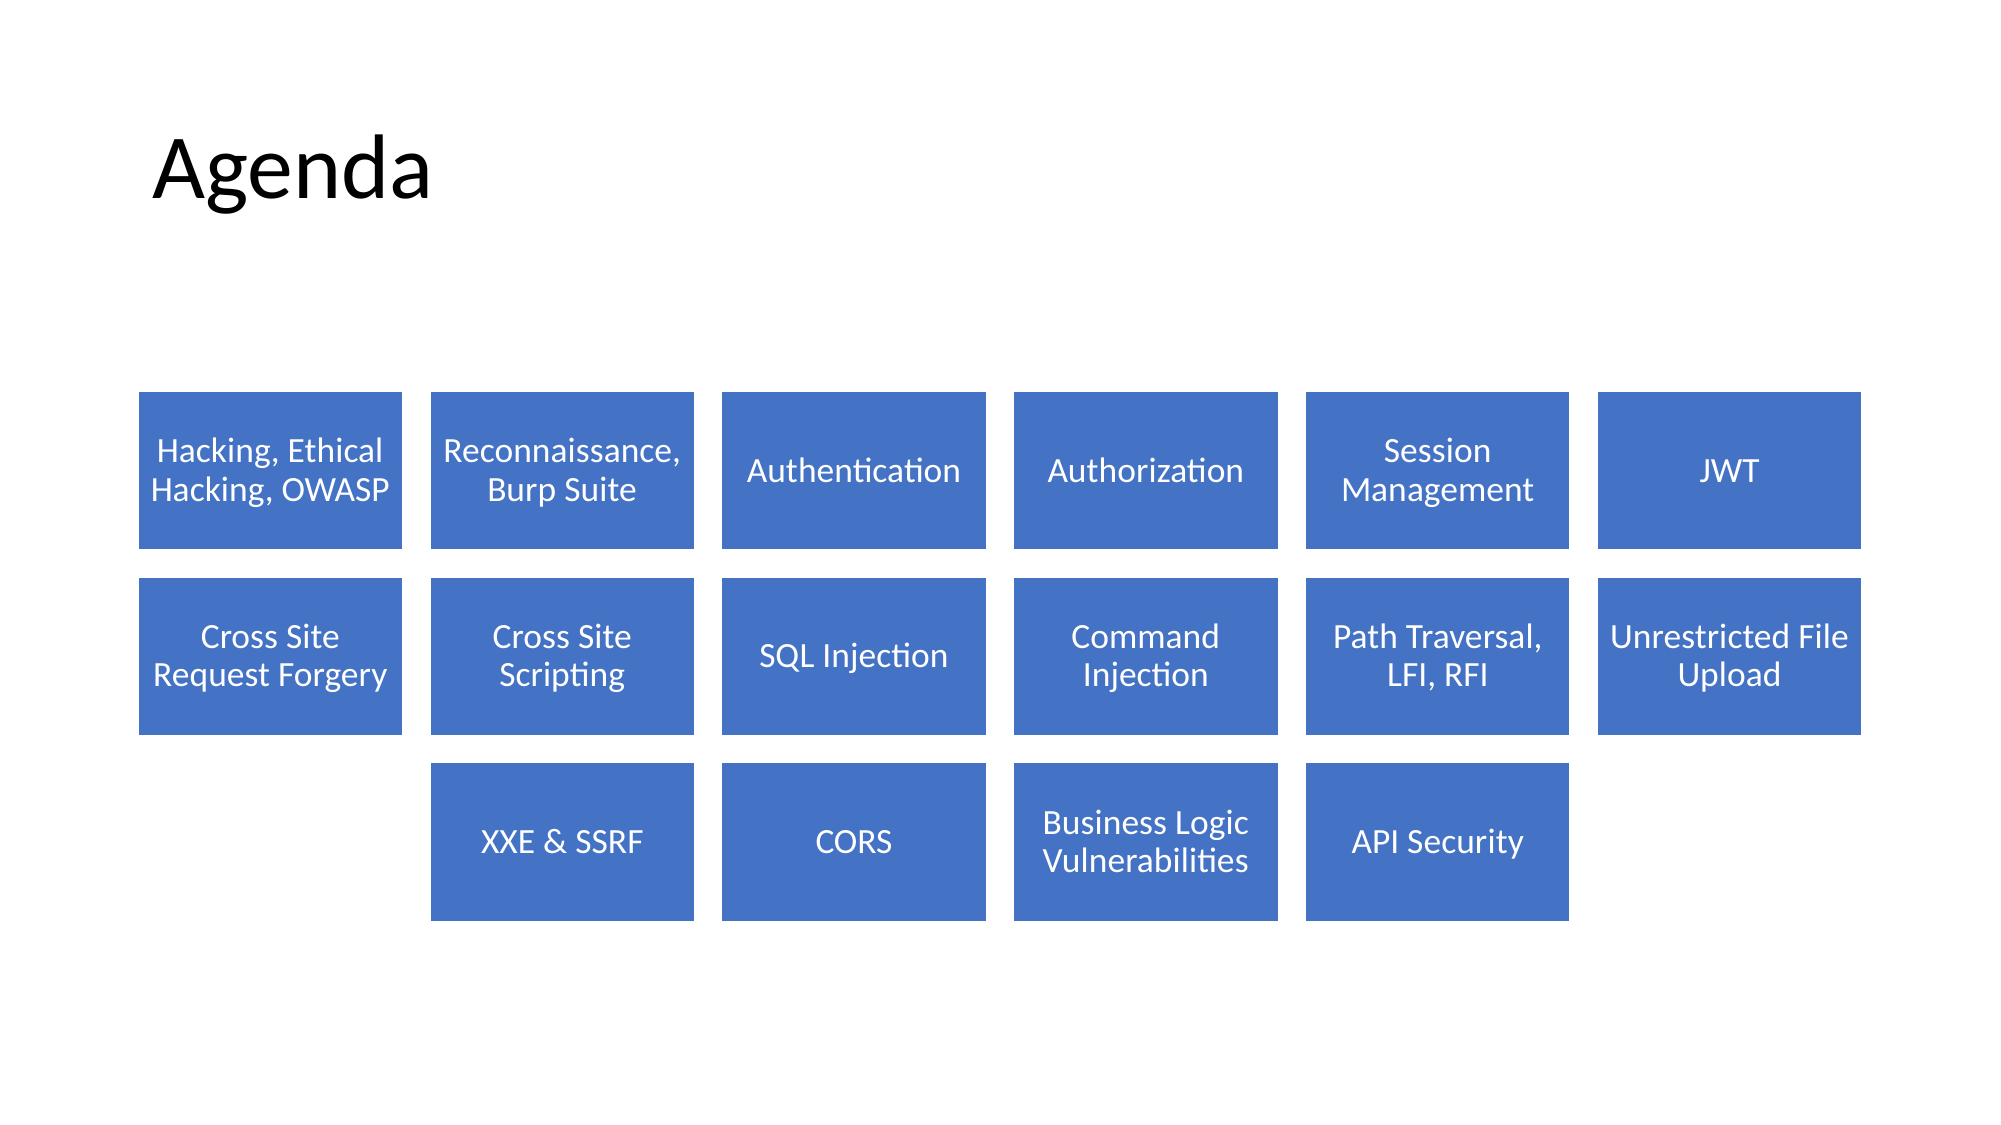

# Agenda
Hacking, Ethical Hacking, OWASP
Reconnaissance, Burp Suite
Authentication
Authorization
Session Management
JWT
Cross Site Request Forgery
Cross Site Scripting
SQL Injection
Command Injection
Path Traversal, LFI, RFI
Unrestricted File Upload
XXE & SSRF
CORS
Business Logic Vulnerabilities
API Security